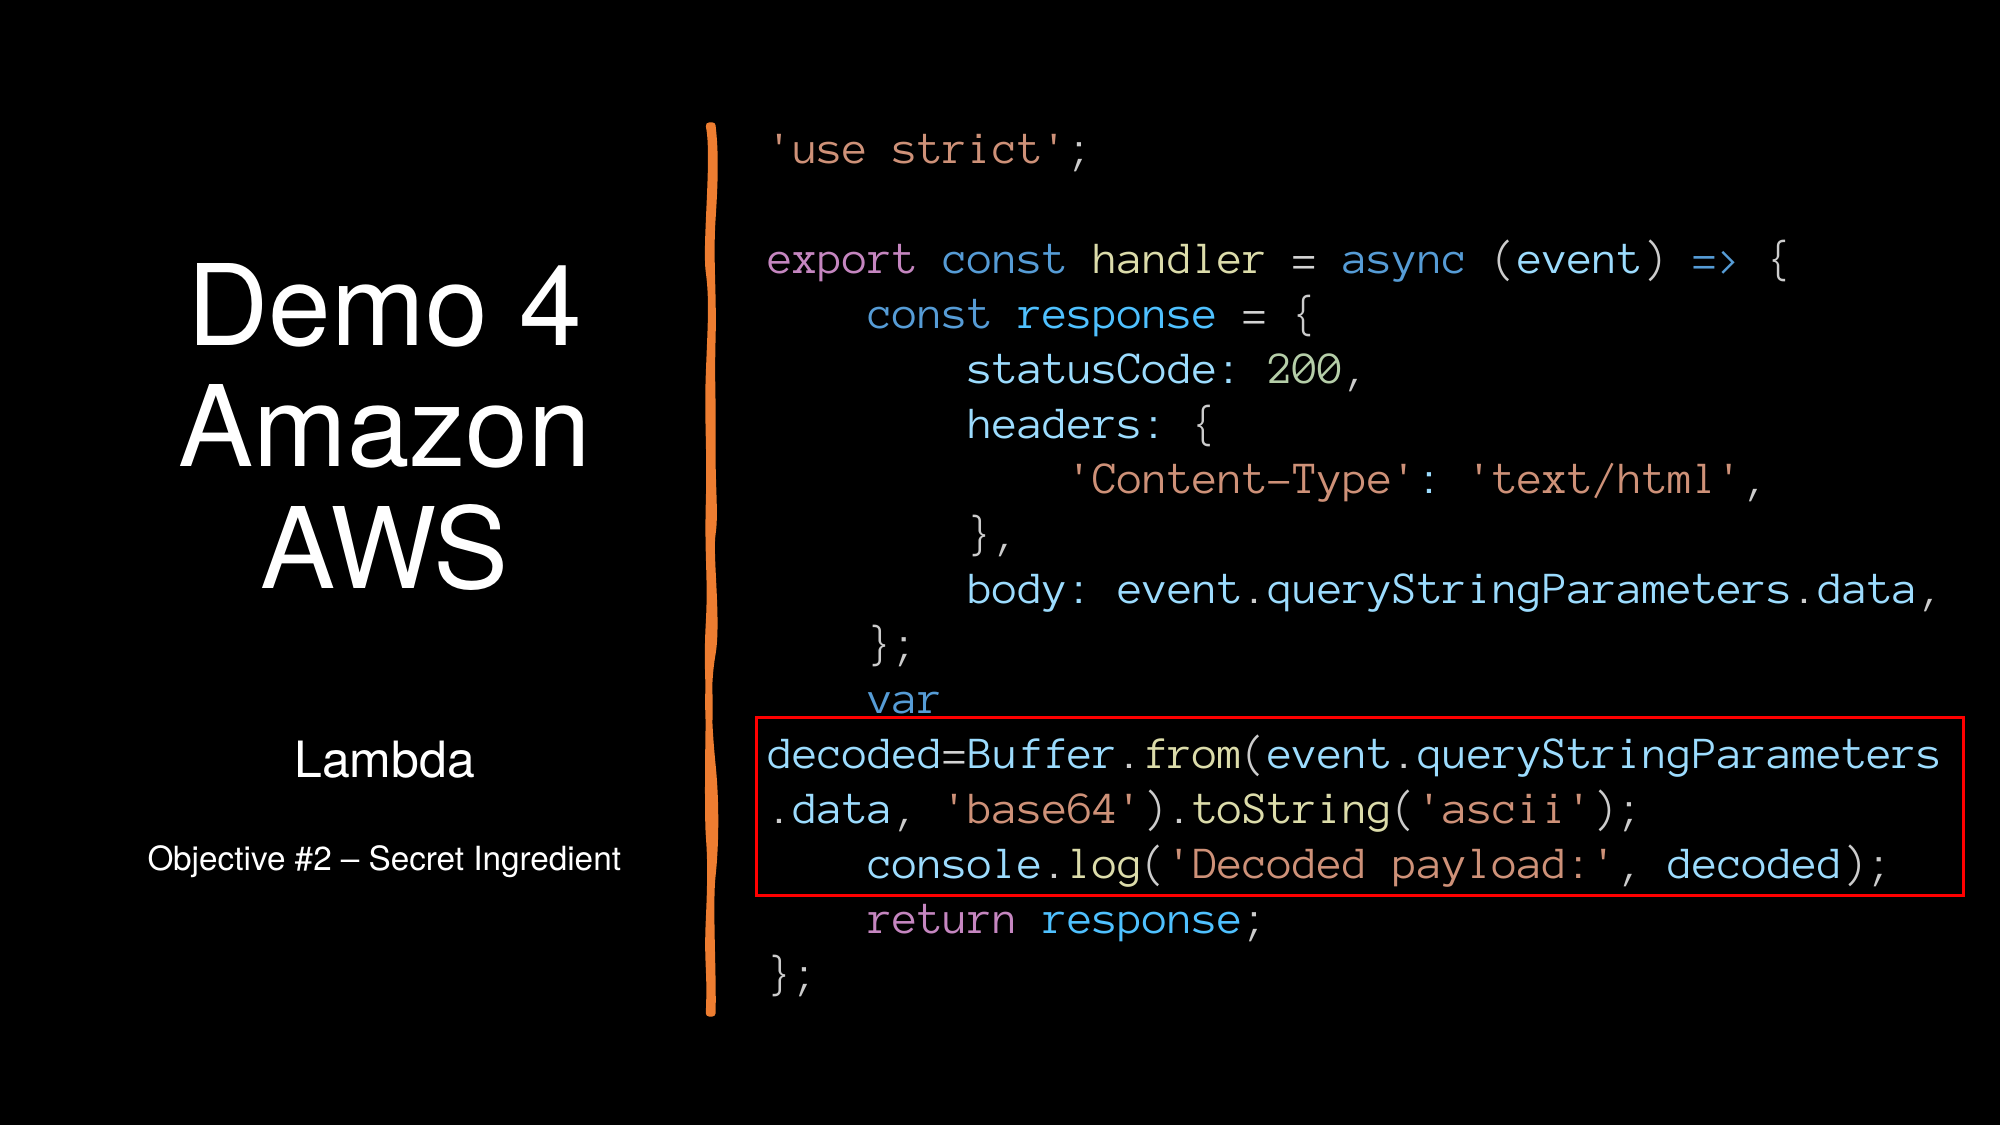

# Demo 4 Amazon AWS Lambda Objective #2 – Secret Ingredient
'use strict';
export const handler = async (event) => {
    const response = {
        statusCode: 200,
        headers: {
            'Content-Type': 'text/html',
        },
        body: event.queryStringParameters.data,
    };
    var decoded=Buffer.from(event.queryStringParameters.data, 'base64').toString('ascii');
    console.log('Decoded payload:', decoded);
    return response;
};